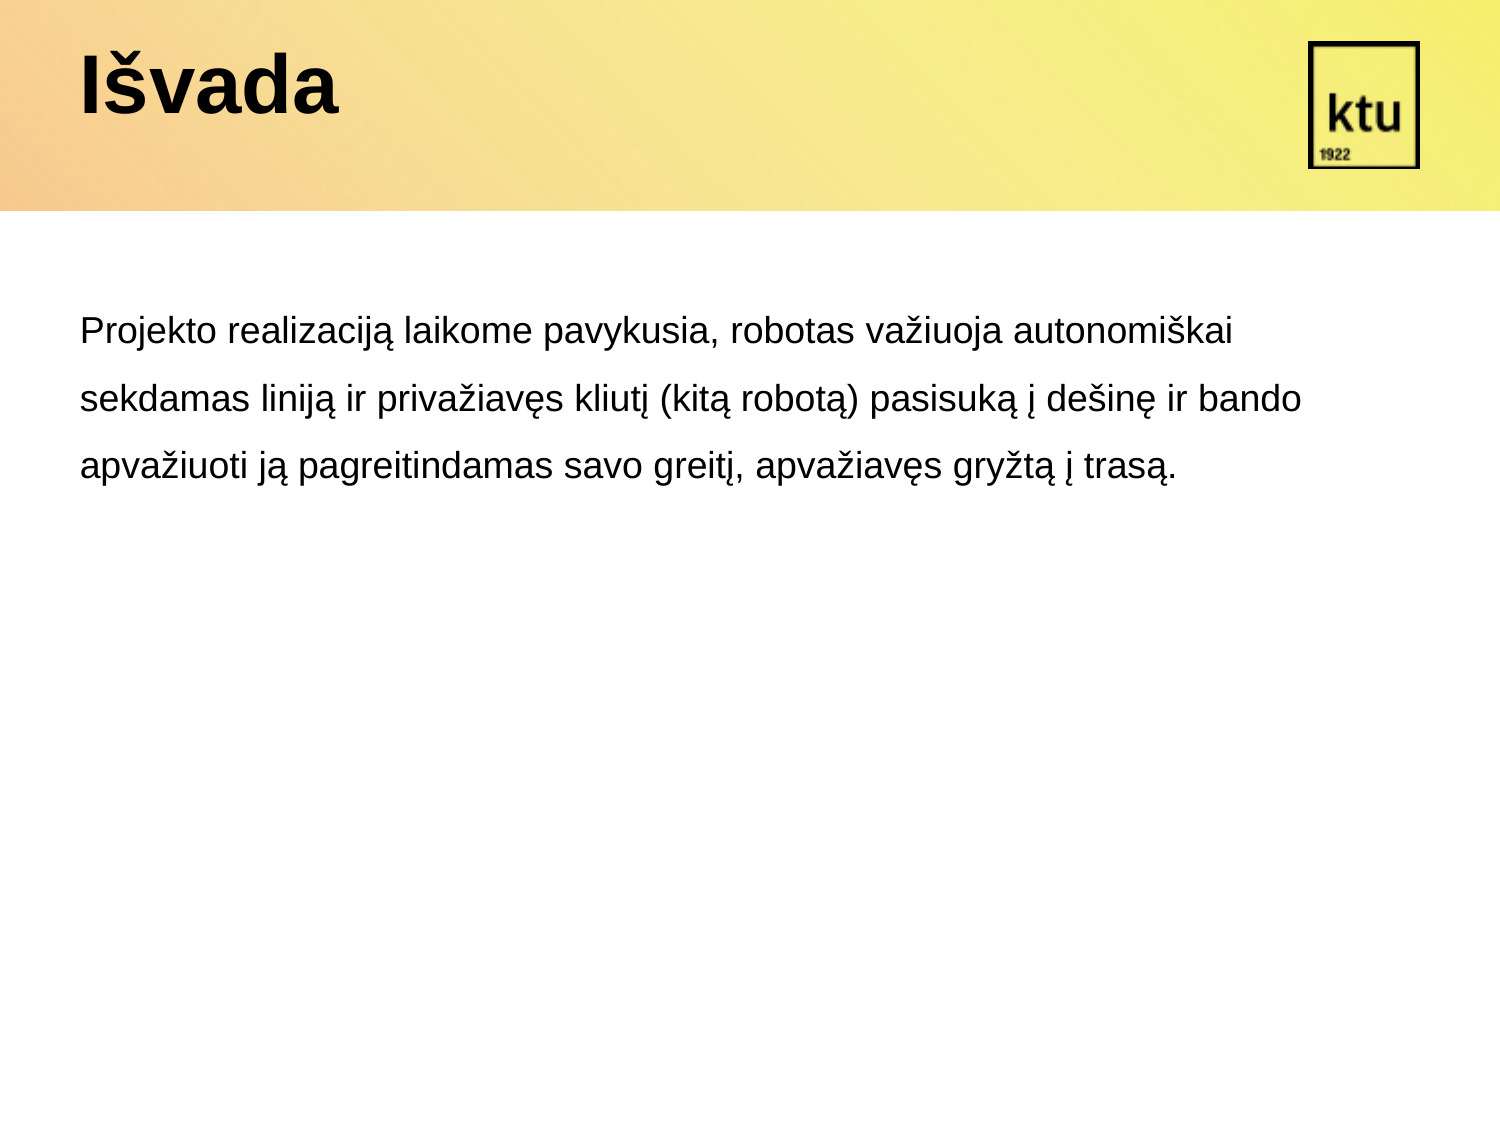

Išvada
Projekto realizaciją laikome pavykusia, robotas važiuoja autonomiškai sekdamas liniją ir privažiavęs kliutį (kitą robotą) pasisuką į dešinę ir bando apvažiuoti ją pagreitindamas savo greitį, apvažiavęs gryžtą į trasą.